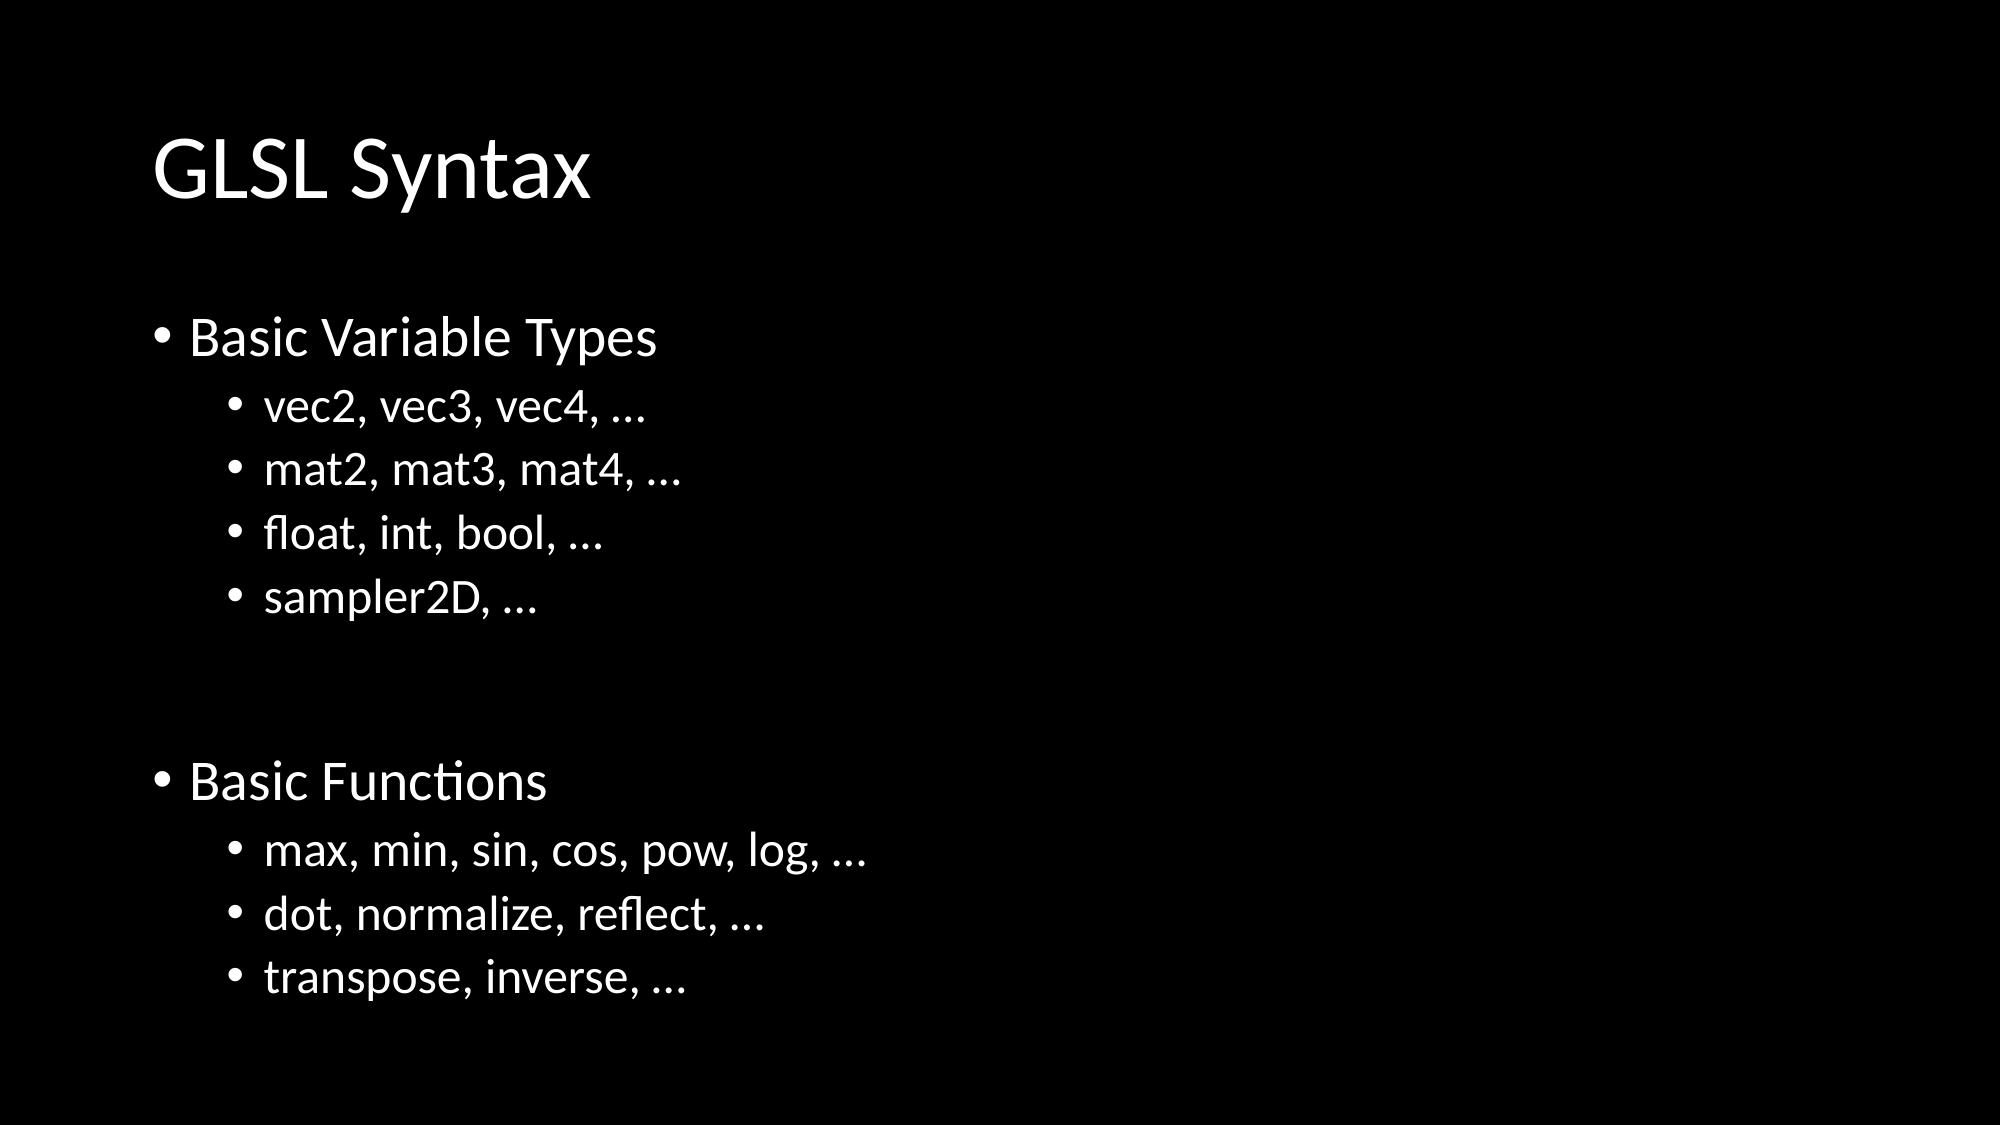

# GLSL Syntax
Basic Variable Types
vec2, vec3, vec4, …
mat2, mat3, mat4, …
float, int, bool, …
sampler2D, …
Basic Functions
max, min, sin, cos, pow, log, …
dot, normalize, reflect, …
transpose, inverse, …